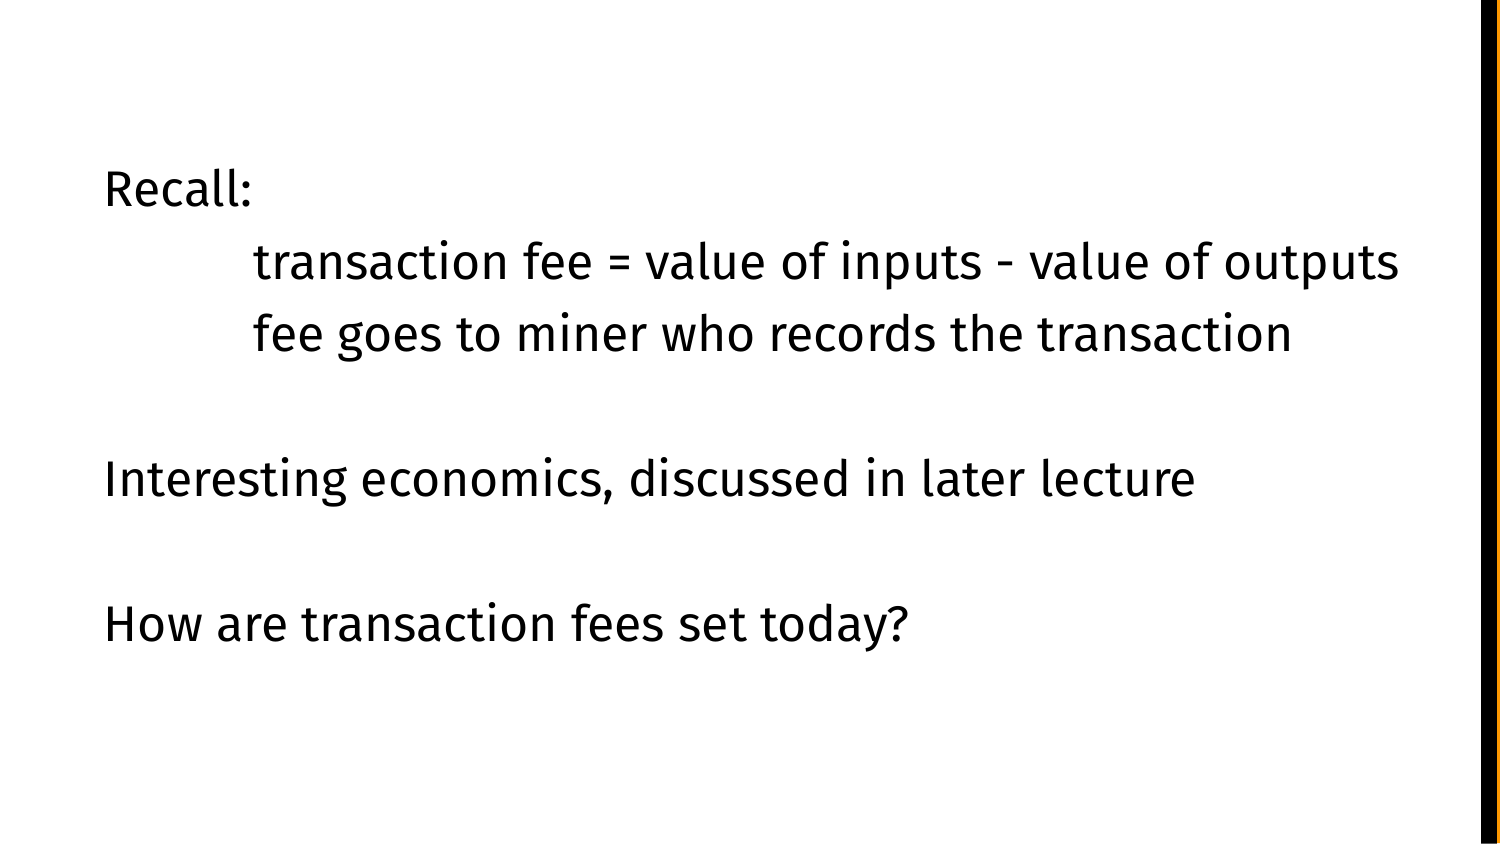

Recall:
	transaction fee = value of inputs - value of outputs
	fee goes to miner who records the transaction

Interesting economics, discussed in later lecture

How are transaction fees set today?